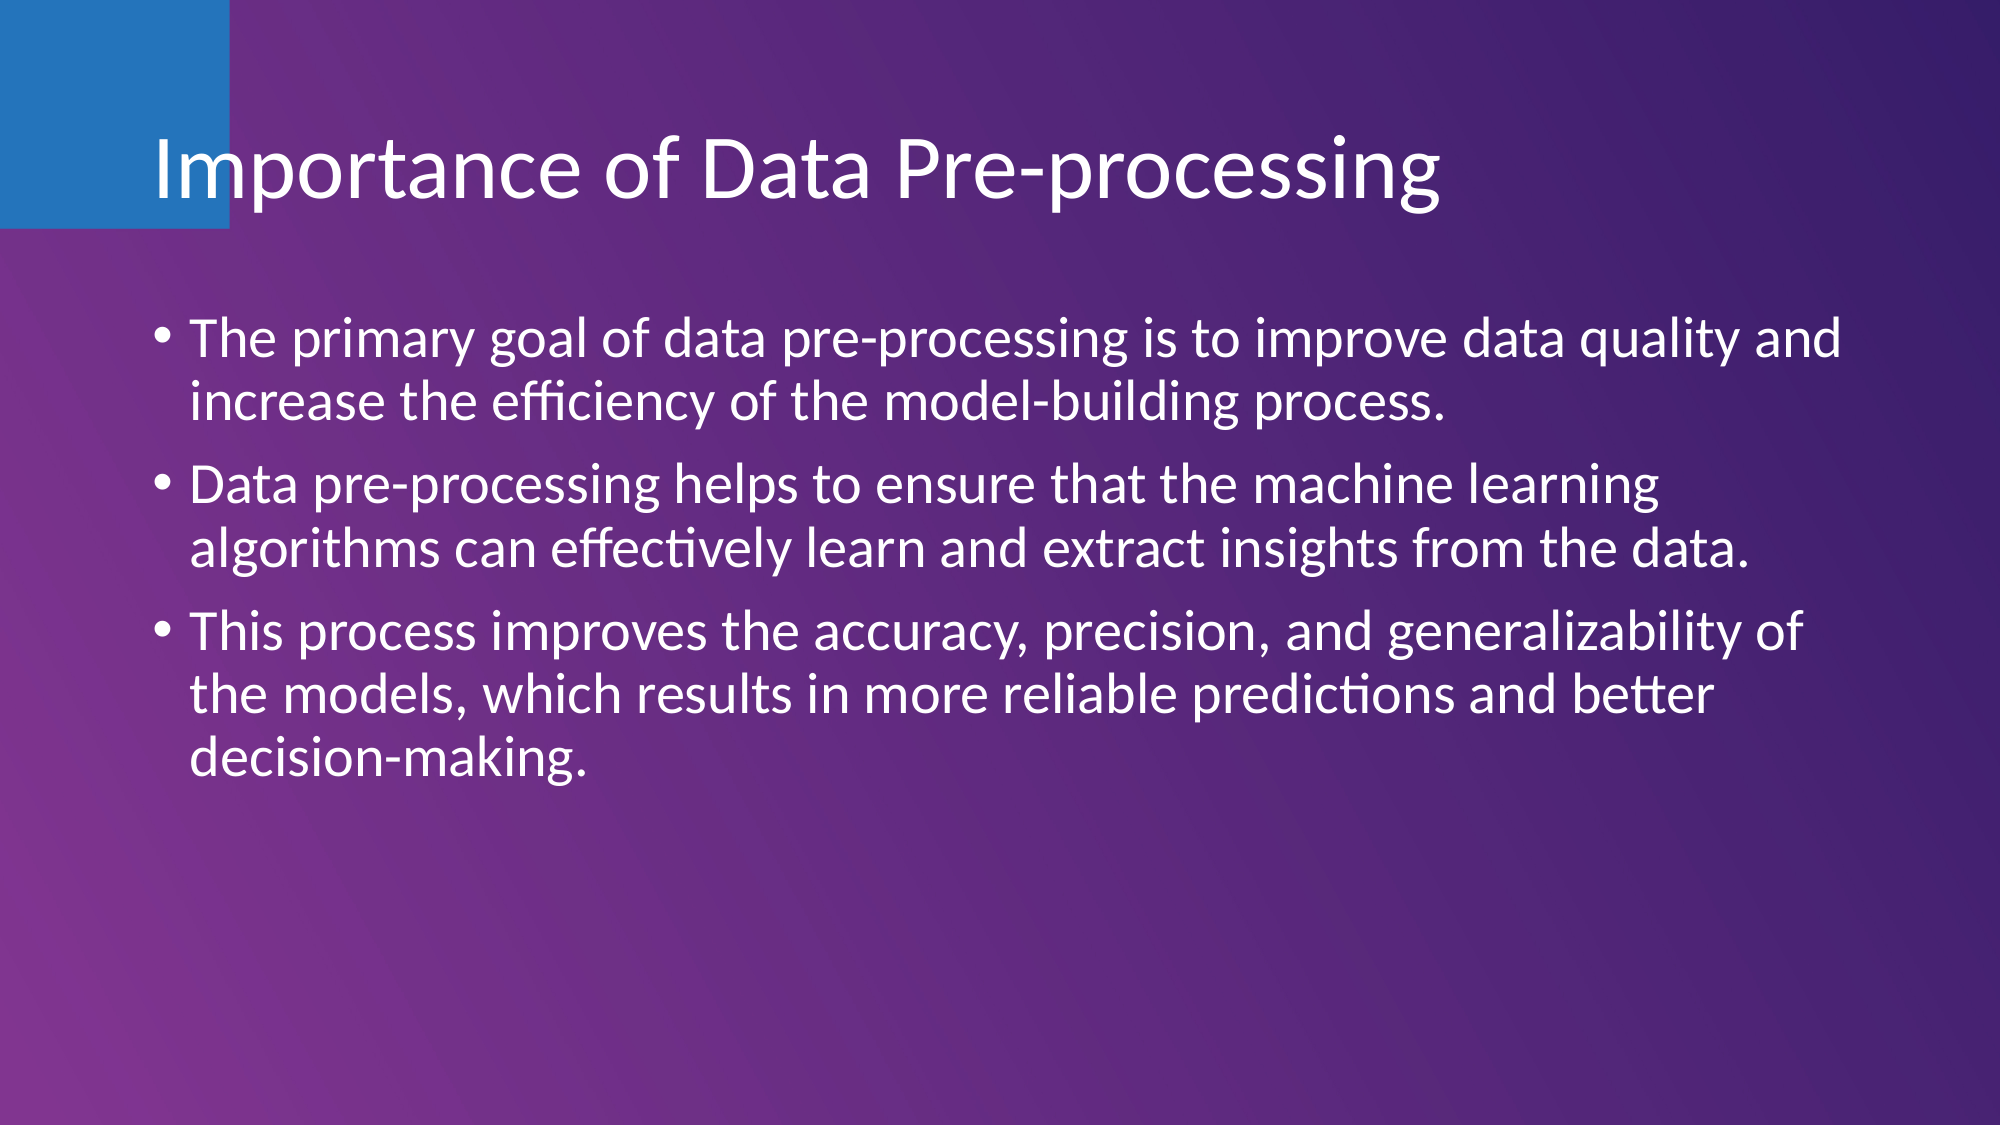

# Importance of Data Pre-processing
The primary goal of data pre-processing is to improve data quality and increase the efficiency of the model-building process.
Data pre-processing helps to ensure that the machine learning algorithms can effectively learn and extract insights from the data.
This process improves the accuracy, precision, and generalizability of the models, which results in more reliable predictions and better decision-making.